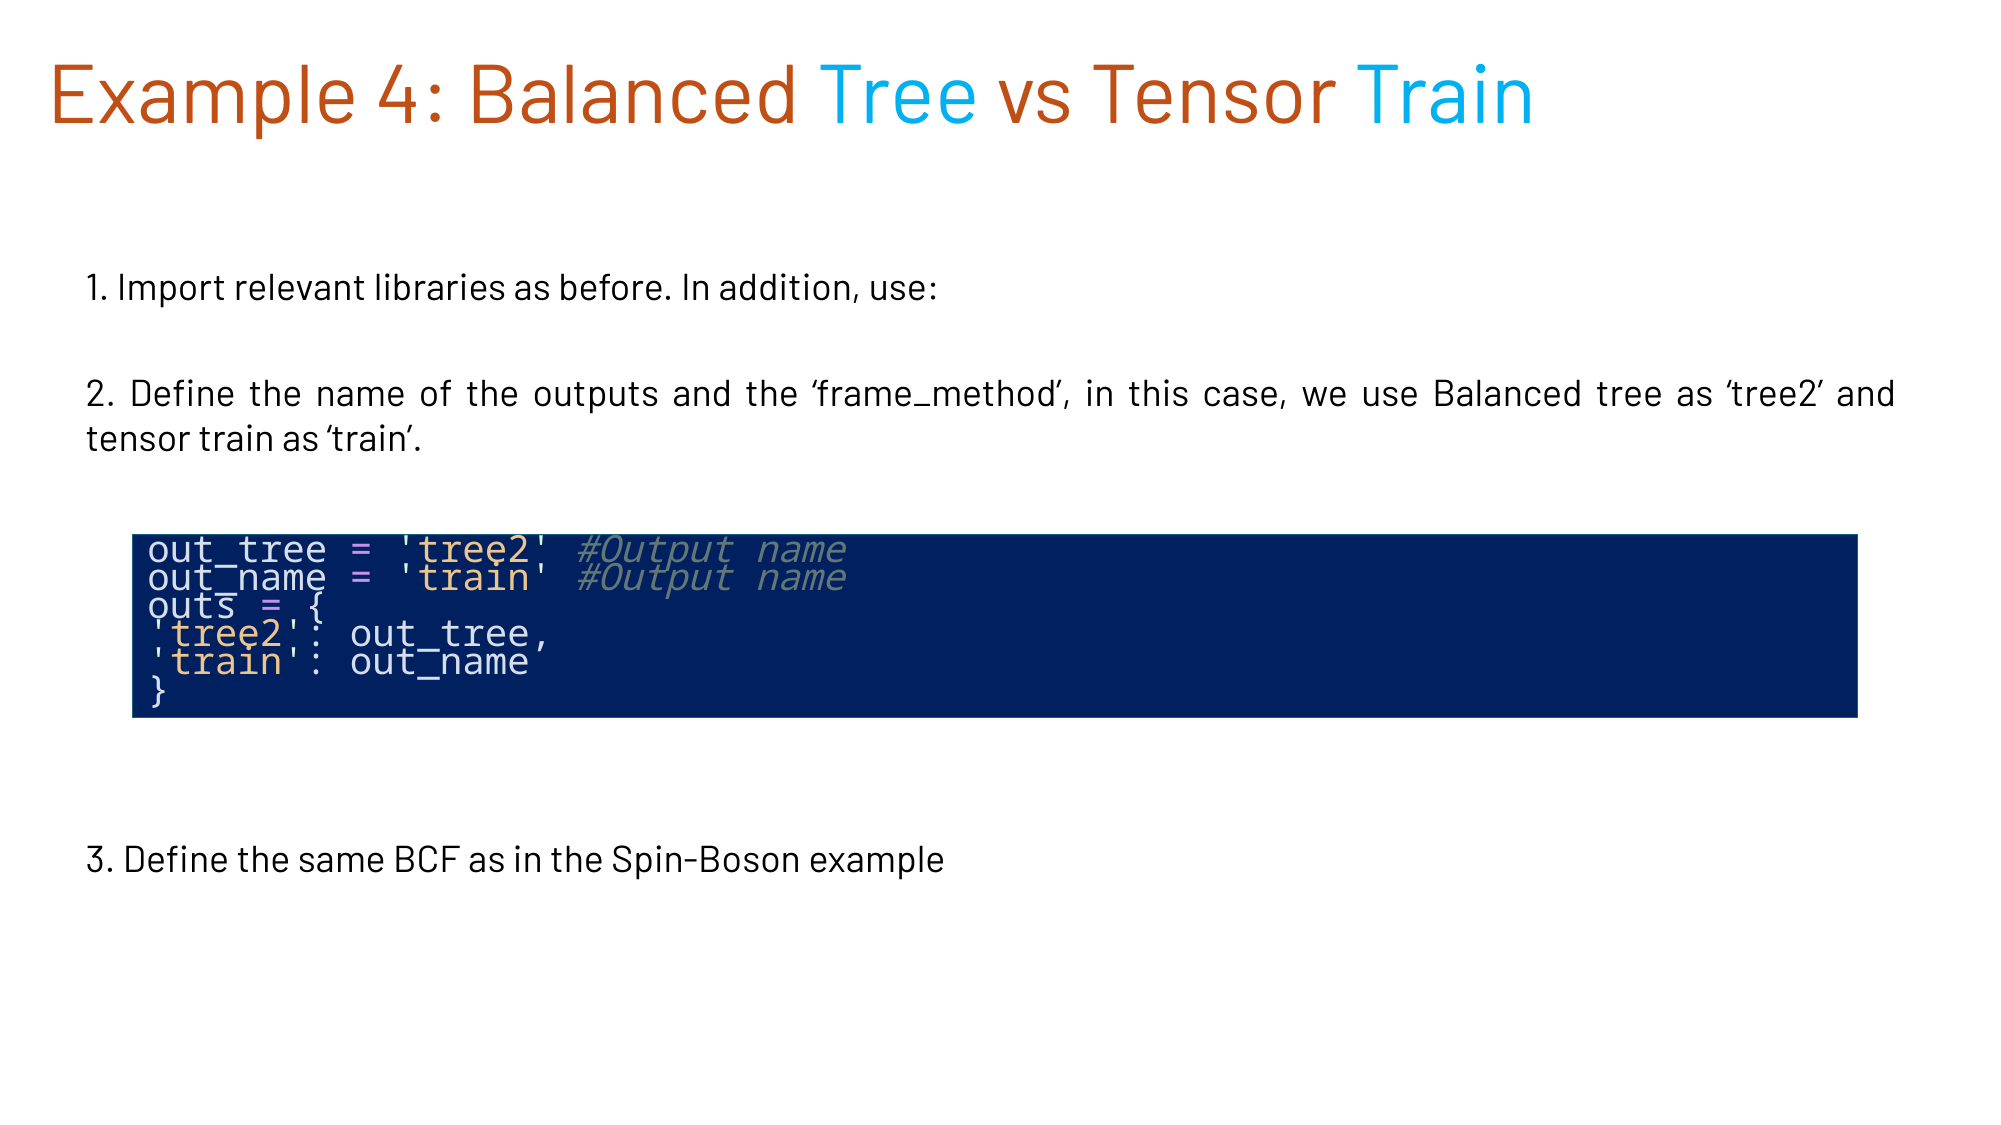

# Example 4: Balanced Tree vs Tensor Train
1. Import relevant libraries as before. In addition, use:
2. Define the name of the outputs and the ‘frame_method’, in this case, we use Balanced tree as ‘tree2’ and tensor train as ‘train’.

out_tree = 'tree2' #Output name
out_name = 'train' #Output name
outs = {
'tree2': out_tree,
'train': out_name
}
3. Define the same BCF as in the Spin-Boson example